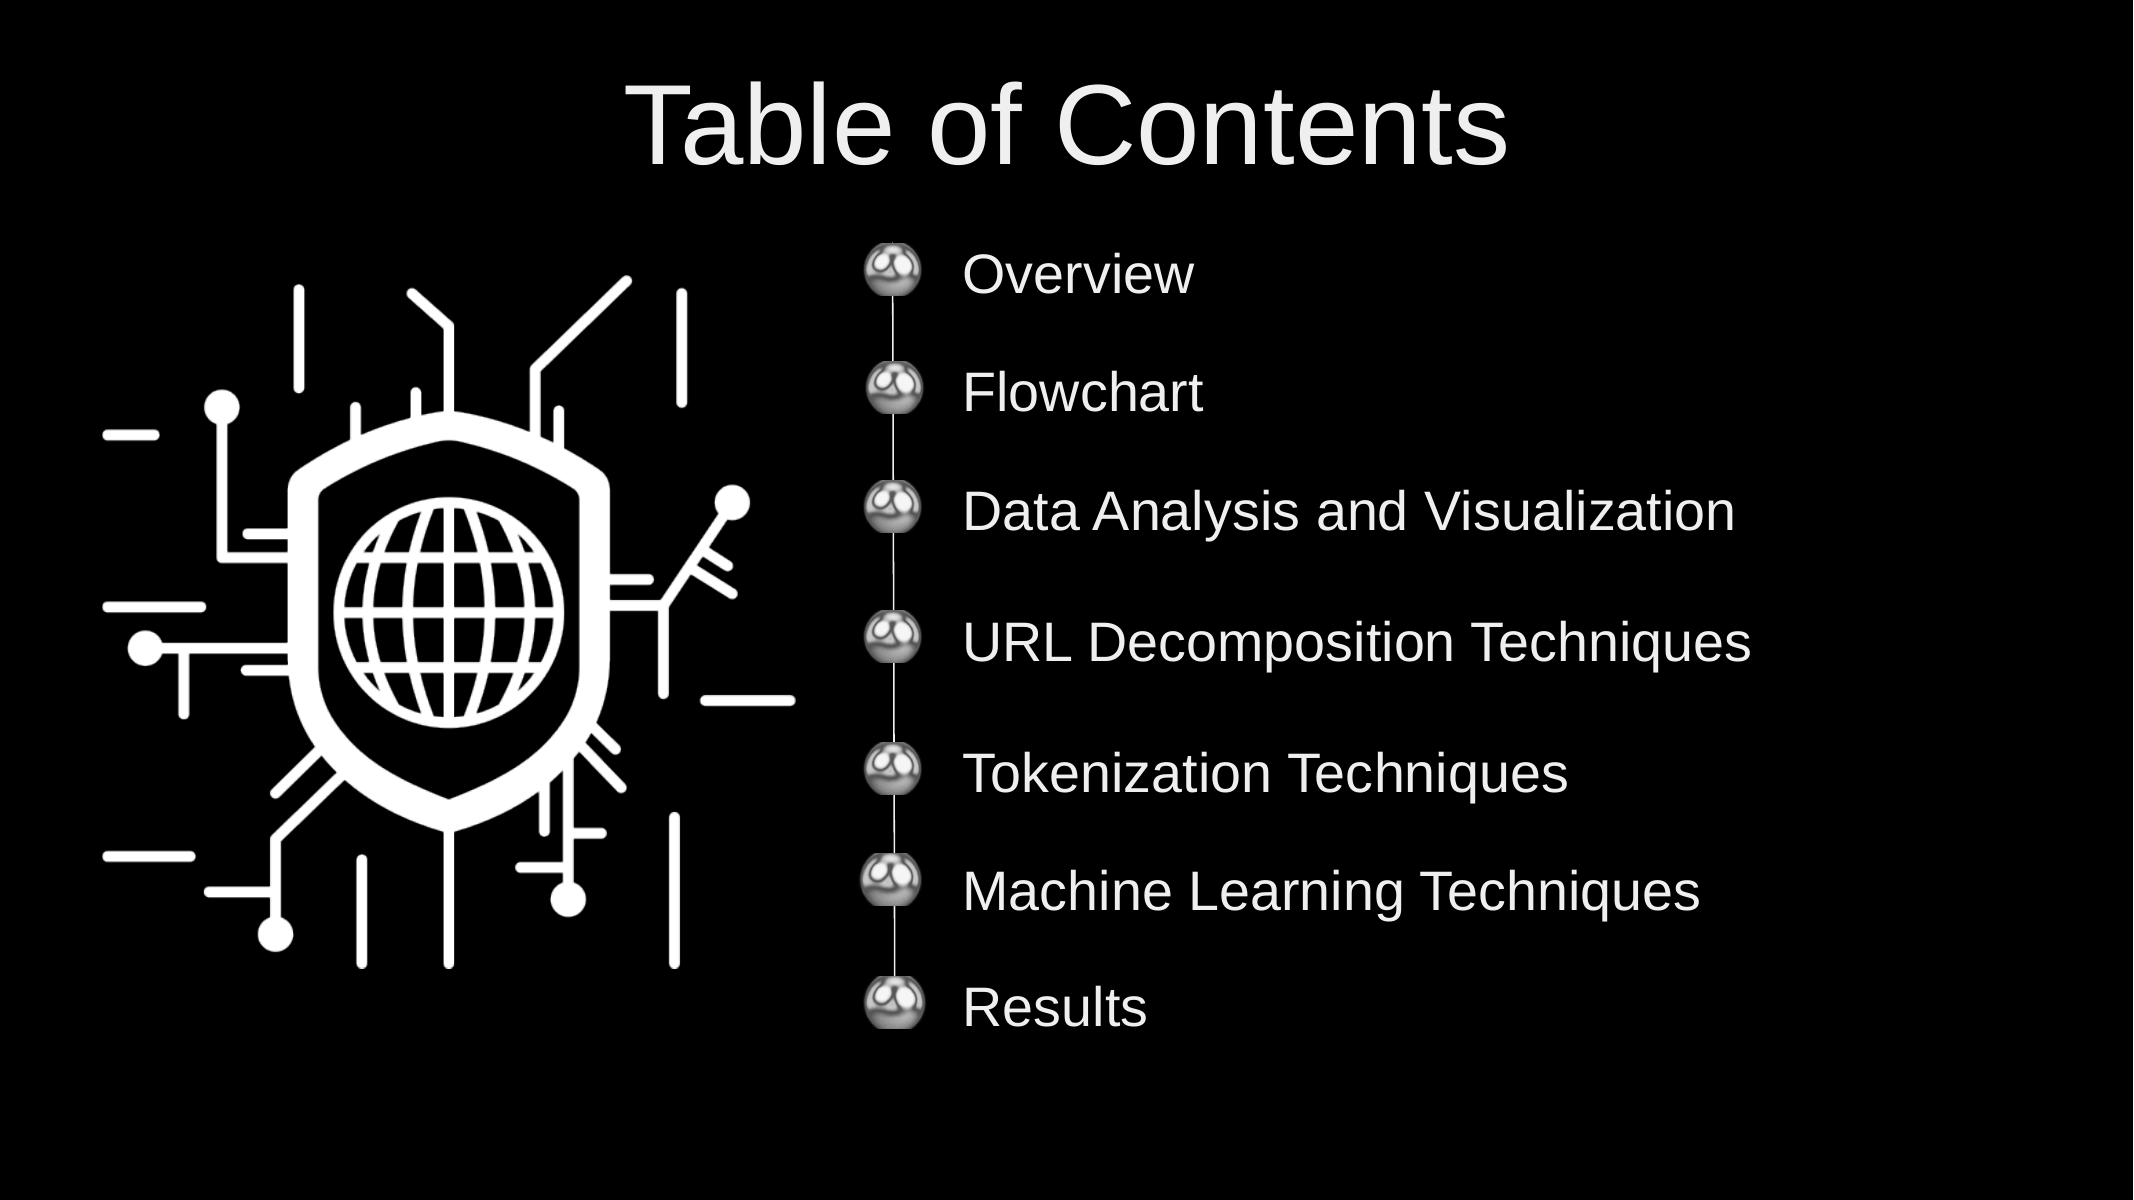

Table of Contents
Overview

Flowchart

Data Analysis and Visualization

URL Decomposition Techniques

Tokenization Techniques

Machine Learning Techniques

Results